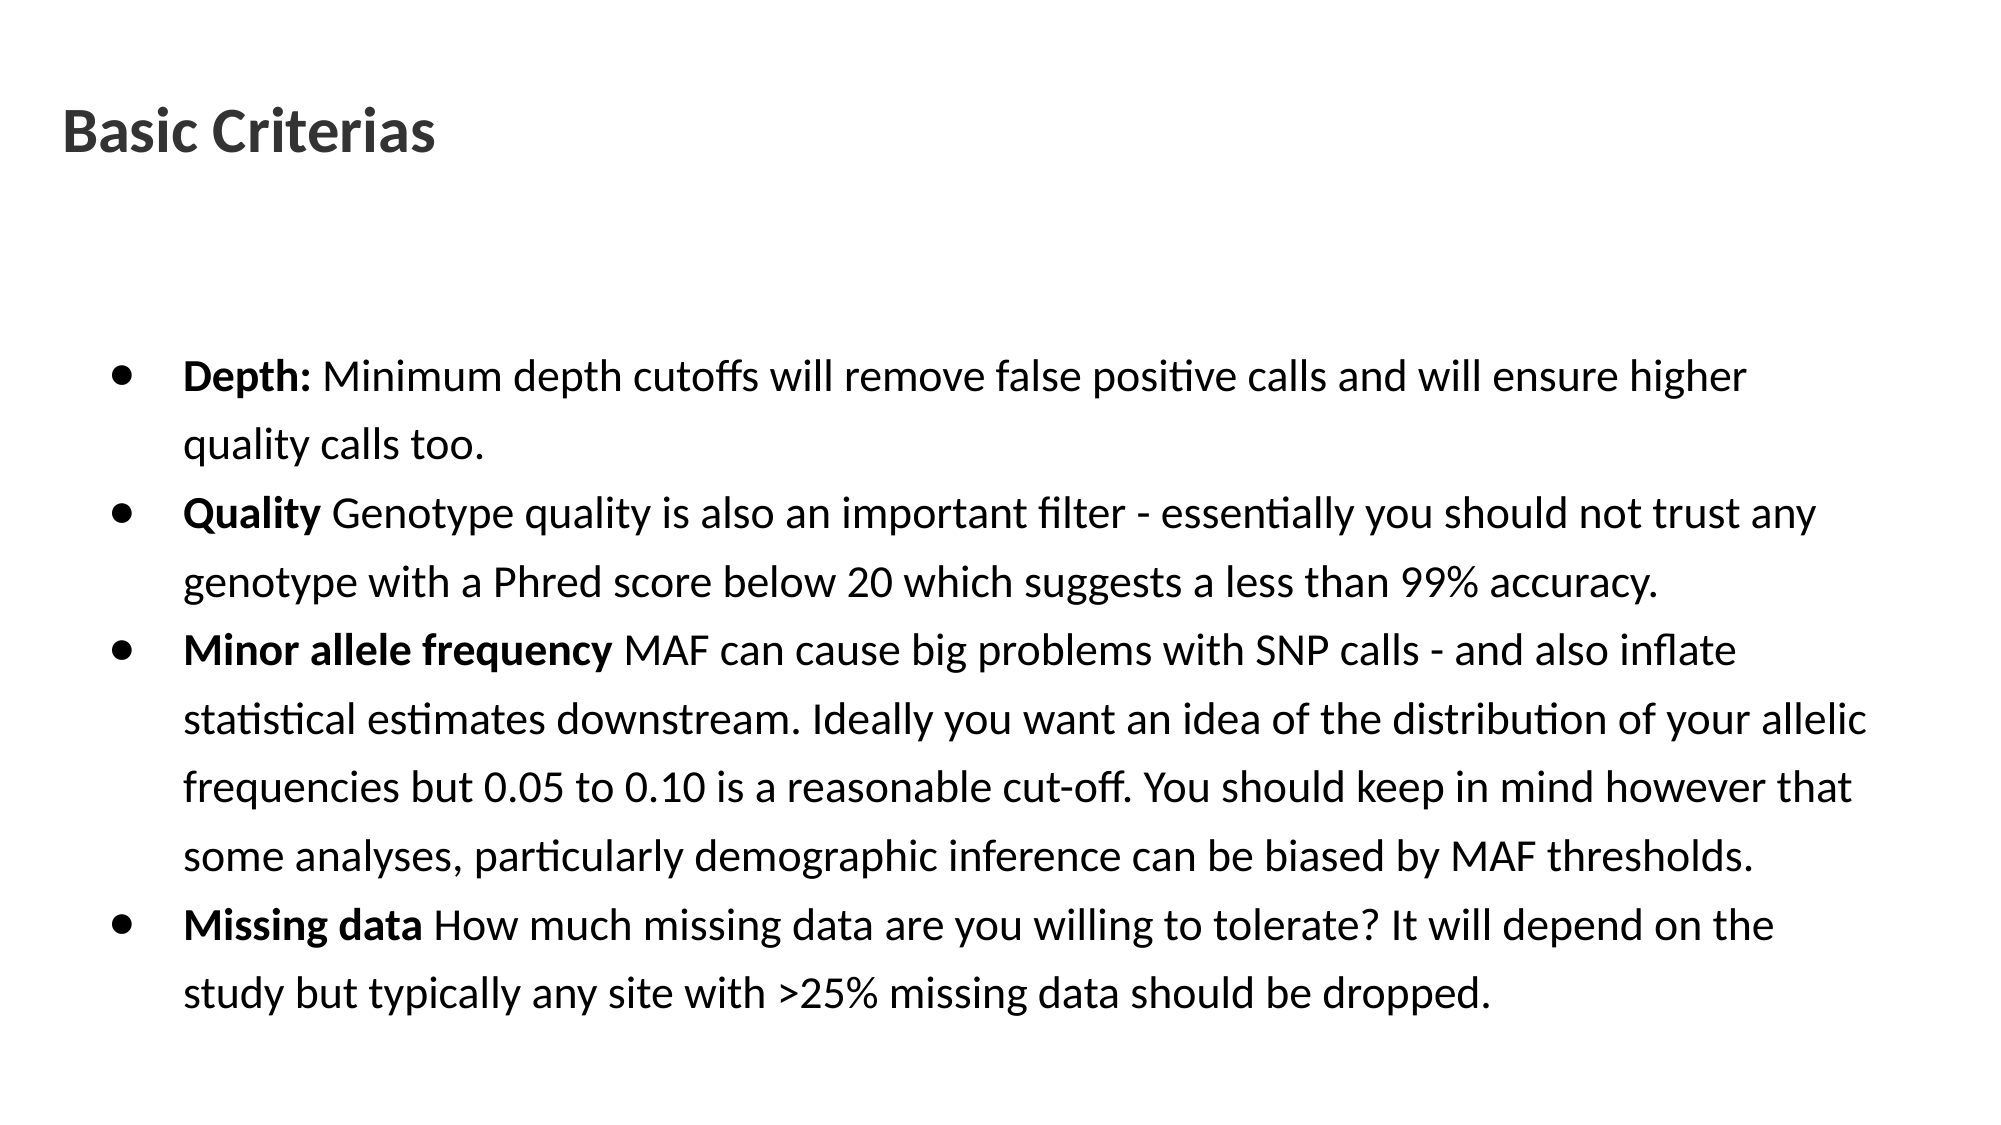

# Basic Criterias
Depth: Minimum depth cutoffs will remove false positive calls and will ensure higher quality calls too.
Quality Genotype quality is also an important filter - essentially you should not trust any genotype with a Phred score below 20 which suggests a less than 99% accuracy.
Minor allele frequency MAF can cause big problems with SNP calls - and also inflate statistical estimates downstream. Ideally you want an idea of the distribution of your allelic frequencies but 0.05 to 0.10 is a reasonable cut-off. You should keep in mind however that some analyses, particularly demographic inference can be biased by MAF thresholds.
Missing data How much missing data are you willing to tolerate? It will depend on the study but typically any site with >25% missing data should be dropped.